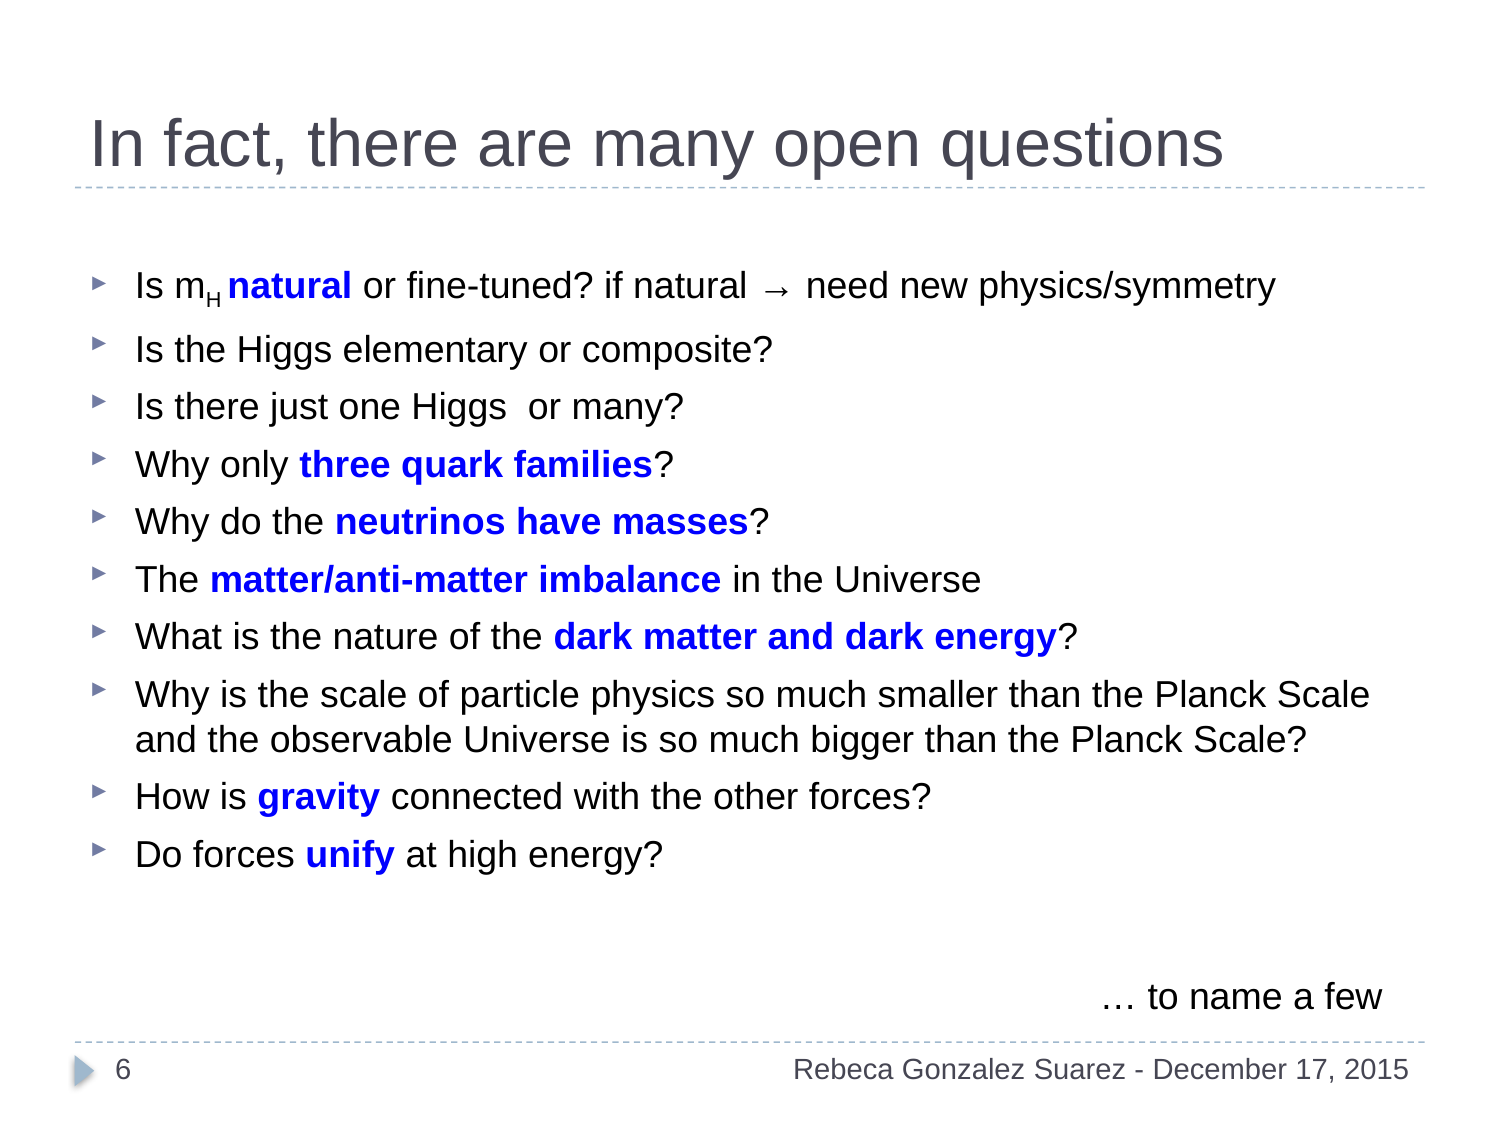

# In fact, there are many open questions
Is mH natural or fine-tuned? if natural → need new physics/symmetry
Is the Higgs elementary or composite?
Is there just one Higgs  or many?
Why only three quark families?
Why do the neutrinos have masses?
The matter/anti-matter imbalance in the Universe
What is the nature of the dark matter and dark energy?
Why is the scale of particle physics so much smaller than the Planck Scale and the observable Universe is so much bigger than the Planck Scale?
How is gravity connected with the other forces?
Do forces unify at high energy?
… to name a few
6
Rebeca Gonzalez Suarez - December 17, 2015